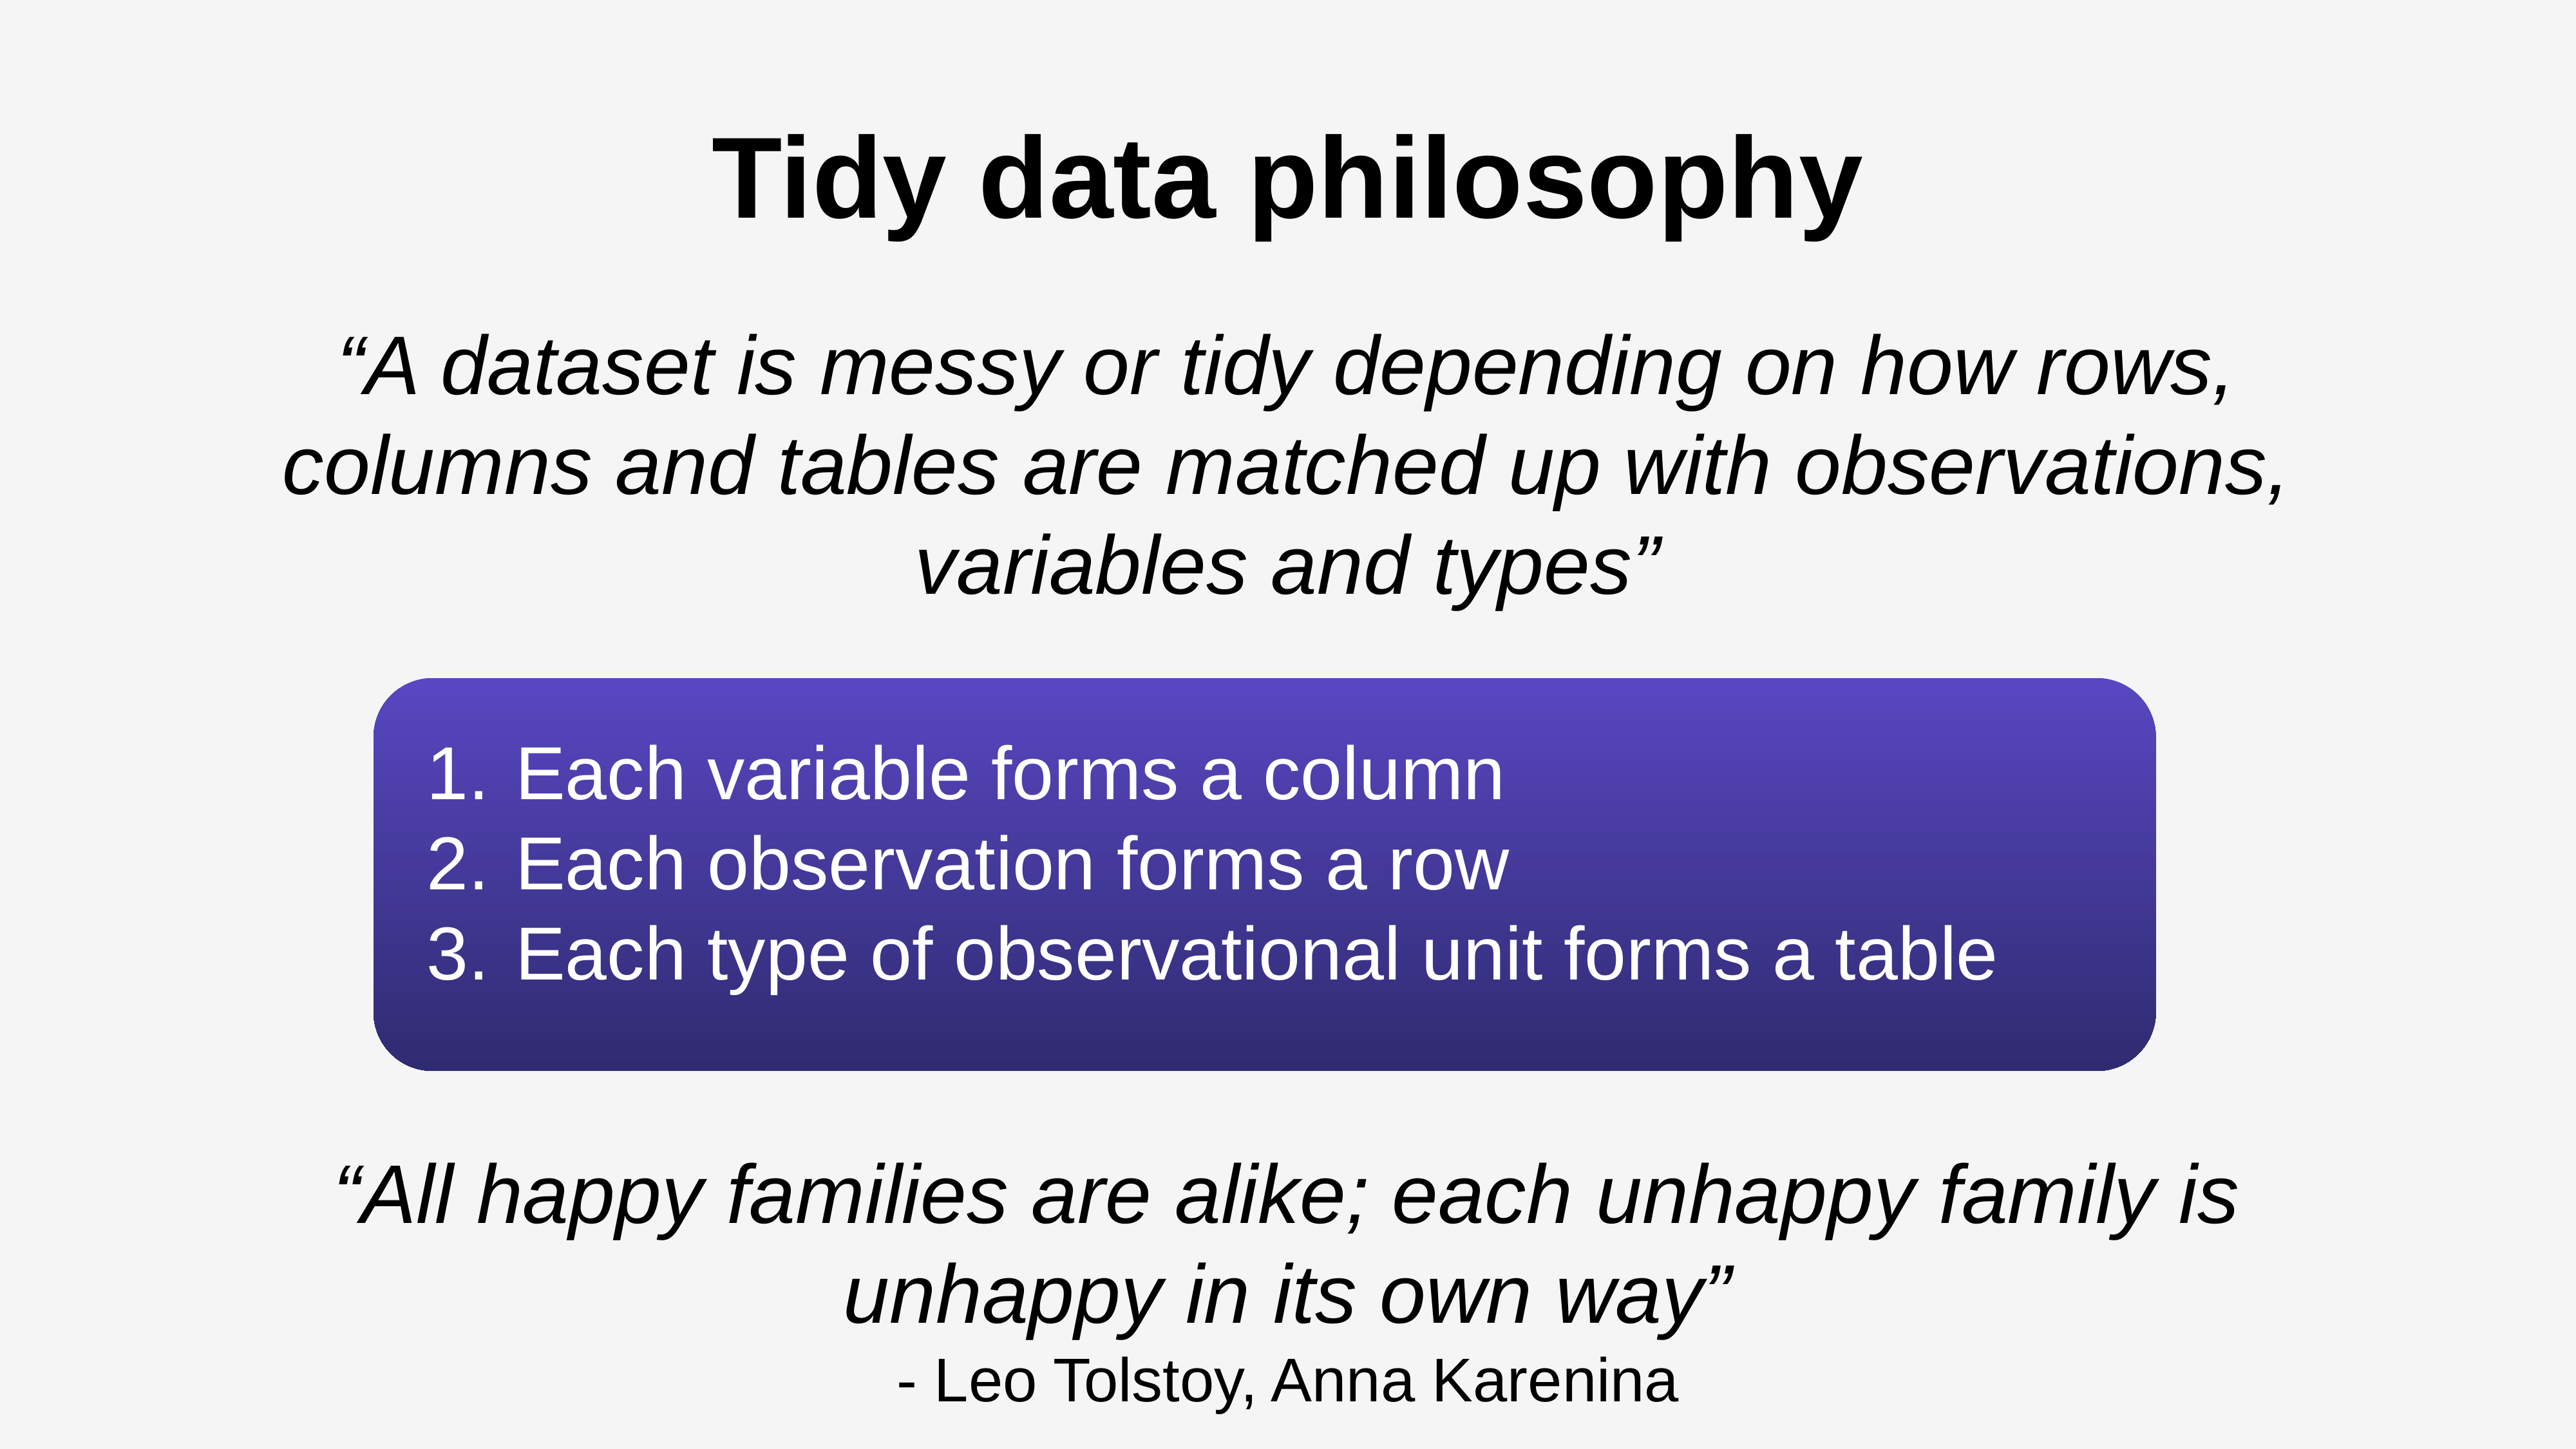

Tidy data philosophy
“A dataset is messy or tidy depending on how rows, columns and tables are matched up with observations, variables and types”

Each variable forms a column
Each observation forms a row
Each type of observational unit forms a table
“All happy families are alike; each unhappy family is unhappy in its own way”
- Leo Tolstoy, Anna Karenina
messy data is anything that doesn’t meet these criteria!